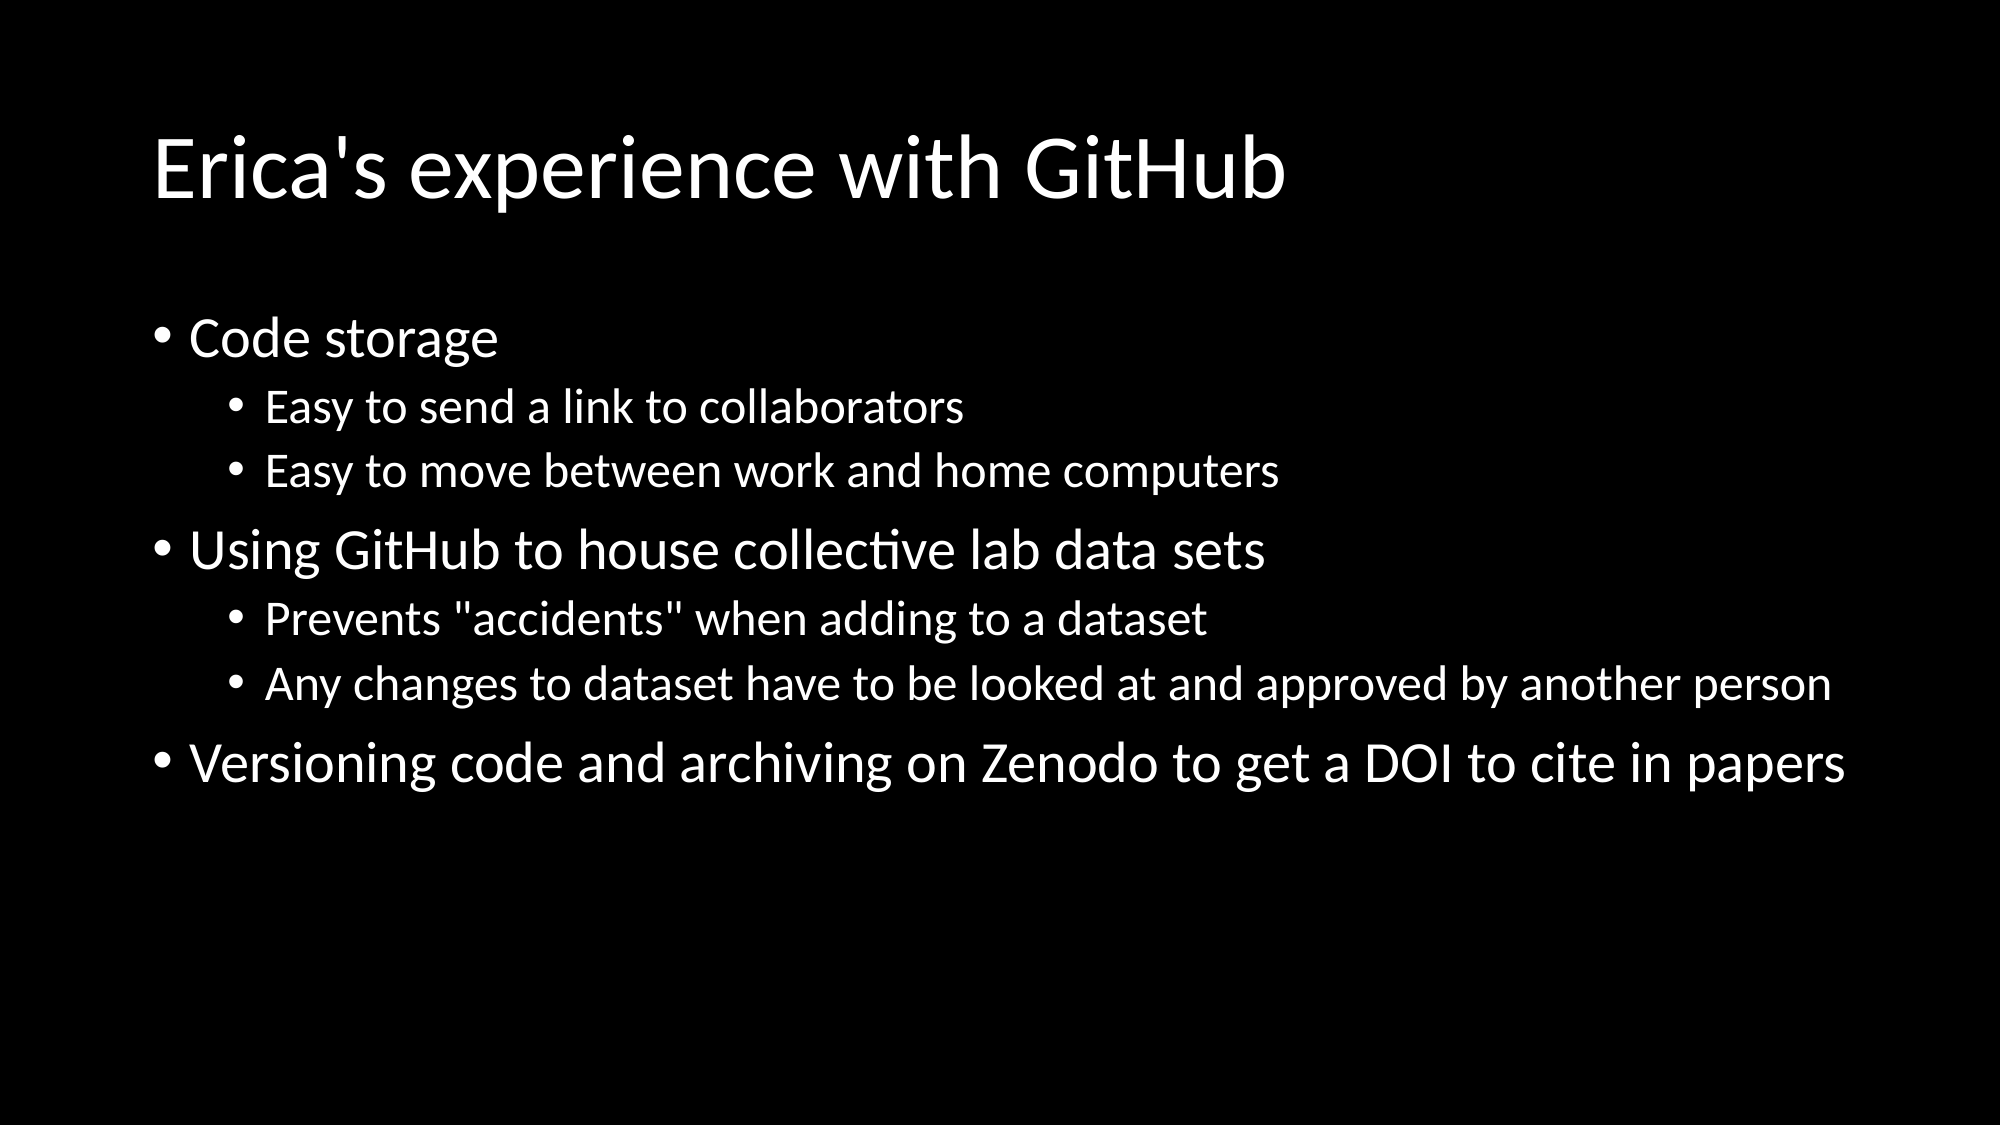

# Erica's experience with GitHub
Code storage
Easy to send a link to collaborators
Easy to move between work and home computers
Using GitHub to house collective lab data sets
Prevents "accidents" when adding to a dataset
Any changes to dataset have to be looked at and approved by another person
Versioning code and archiving on Zenodo to get a DOI to cite in papers